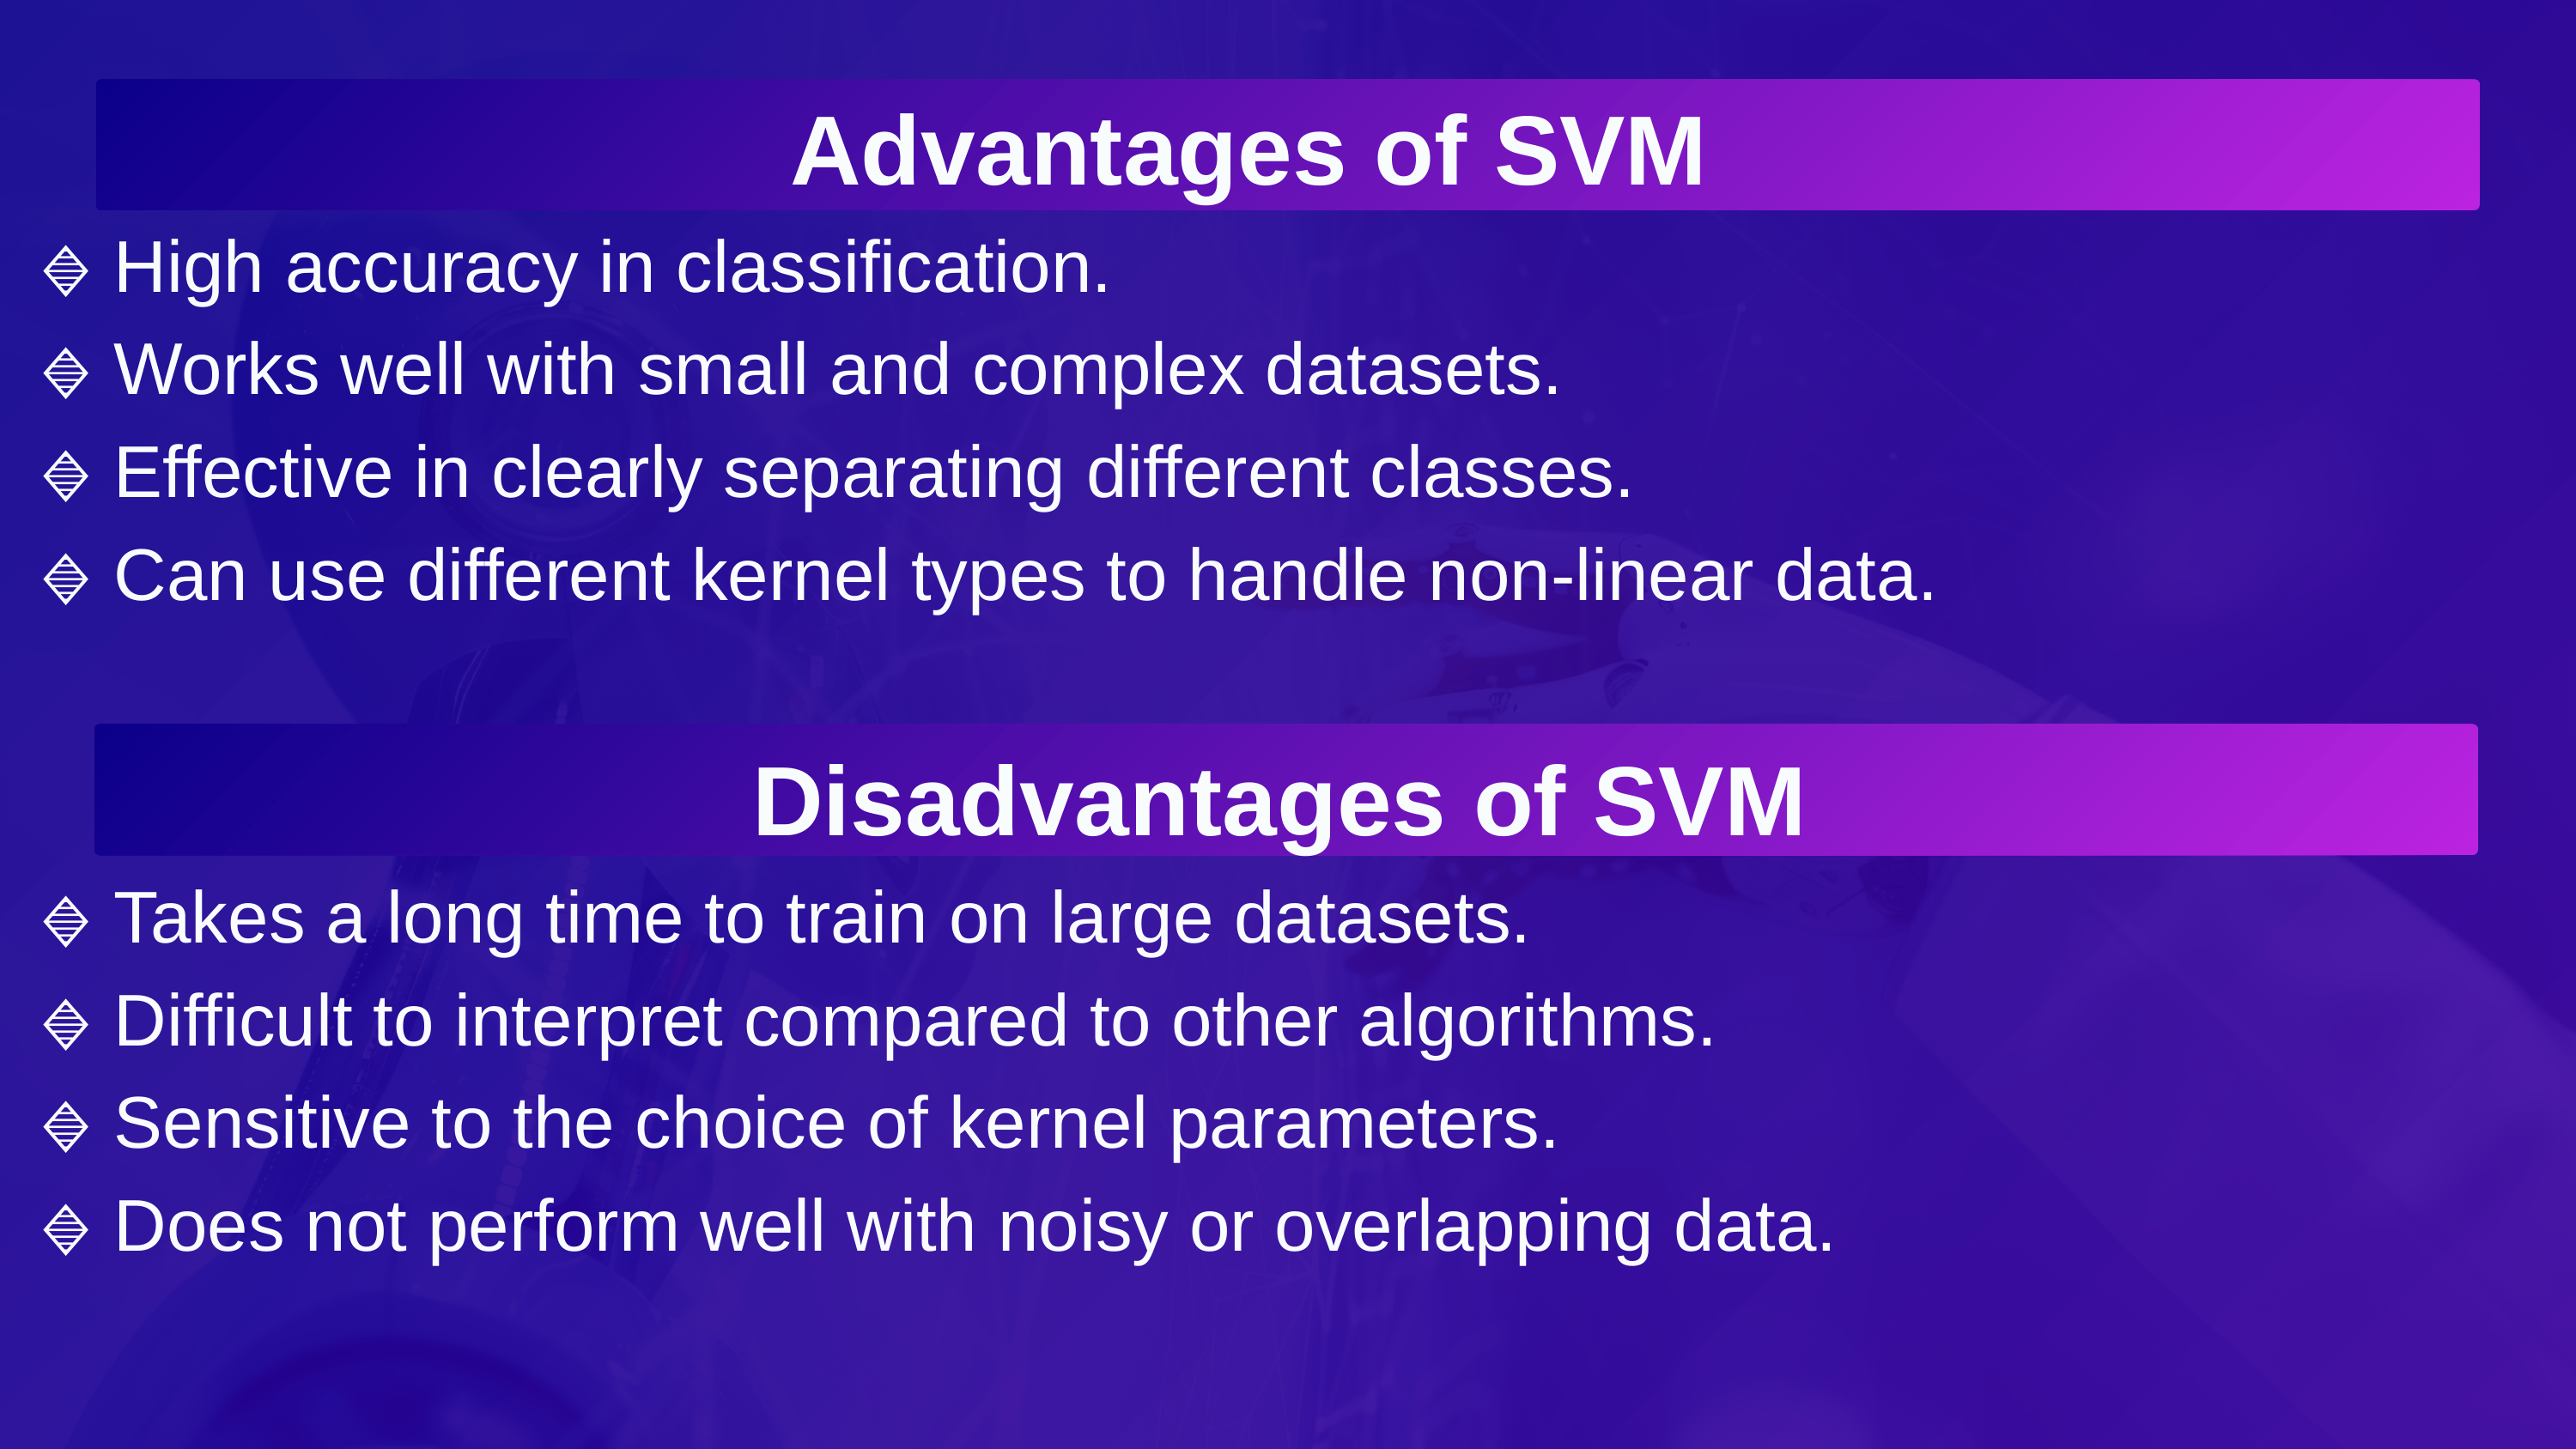

أكيد 🌸 إليك شرح طريقة عمل SVM بشكل نقاط بسيطة وواضحة للبرزنتيشن:

Advantages of SVM
🔹 High accuracy in classification.
🔹 Works well with small and complex datasets.
🔹 Effective in clearly separating different classes.
🔹 Can use different kernel types to handle non-linear data.

Disadvantages of SVM
🔹 Takes a long time to train on large datasets.
🔹 Difficult to interpret compared to other algorithms.
🔹 Sensitive to the choice of kernel parameters.
🔹 Does not perform well with noisy or overlapping data.